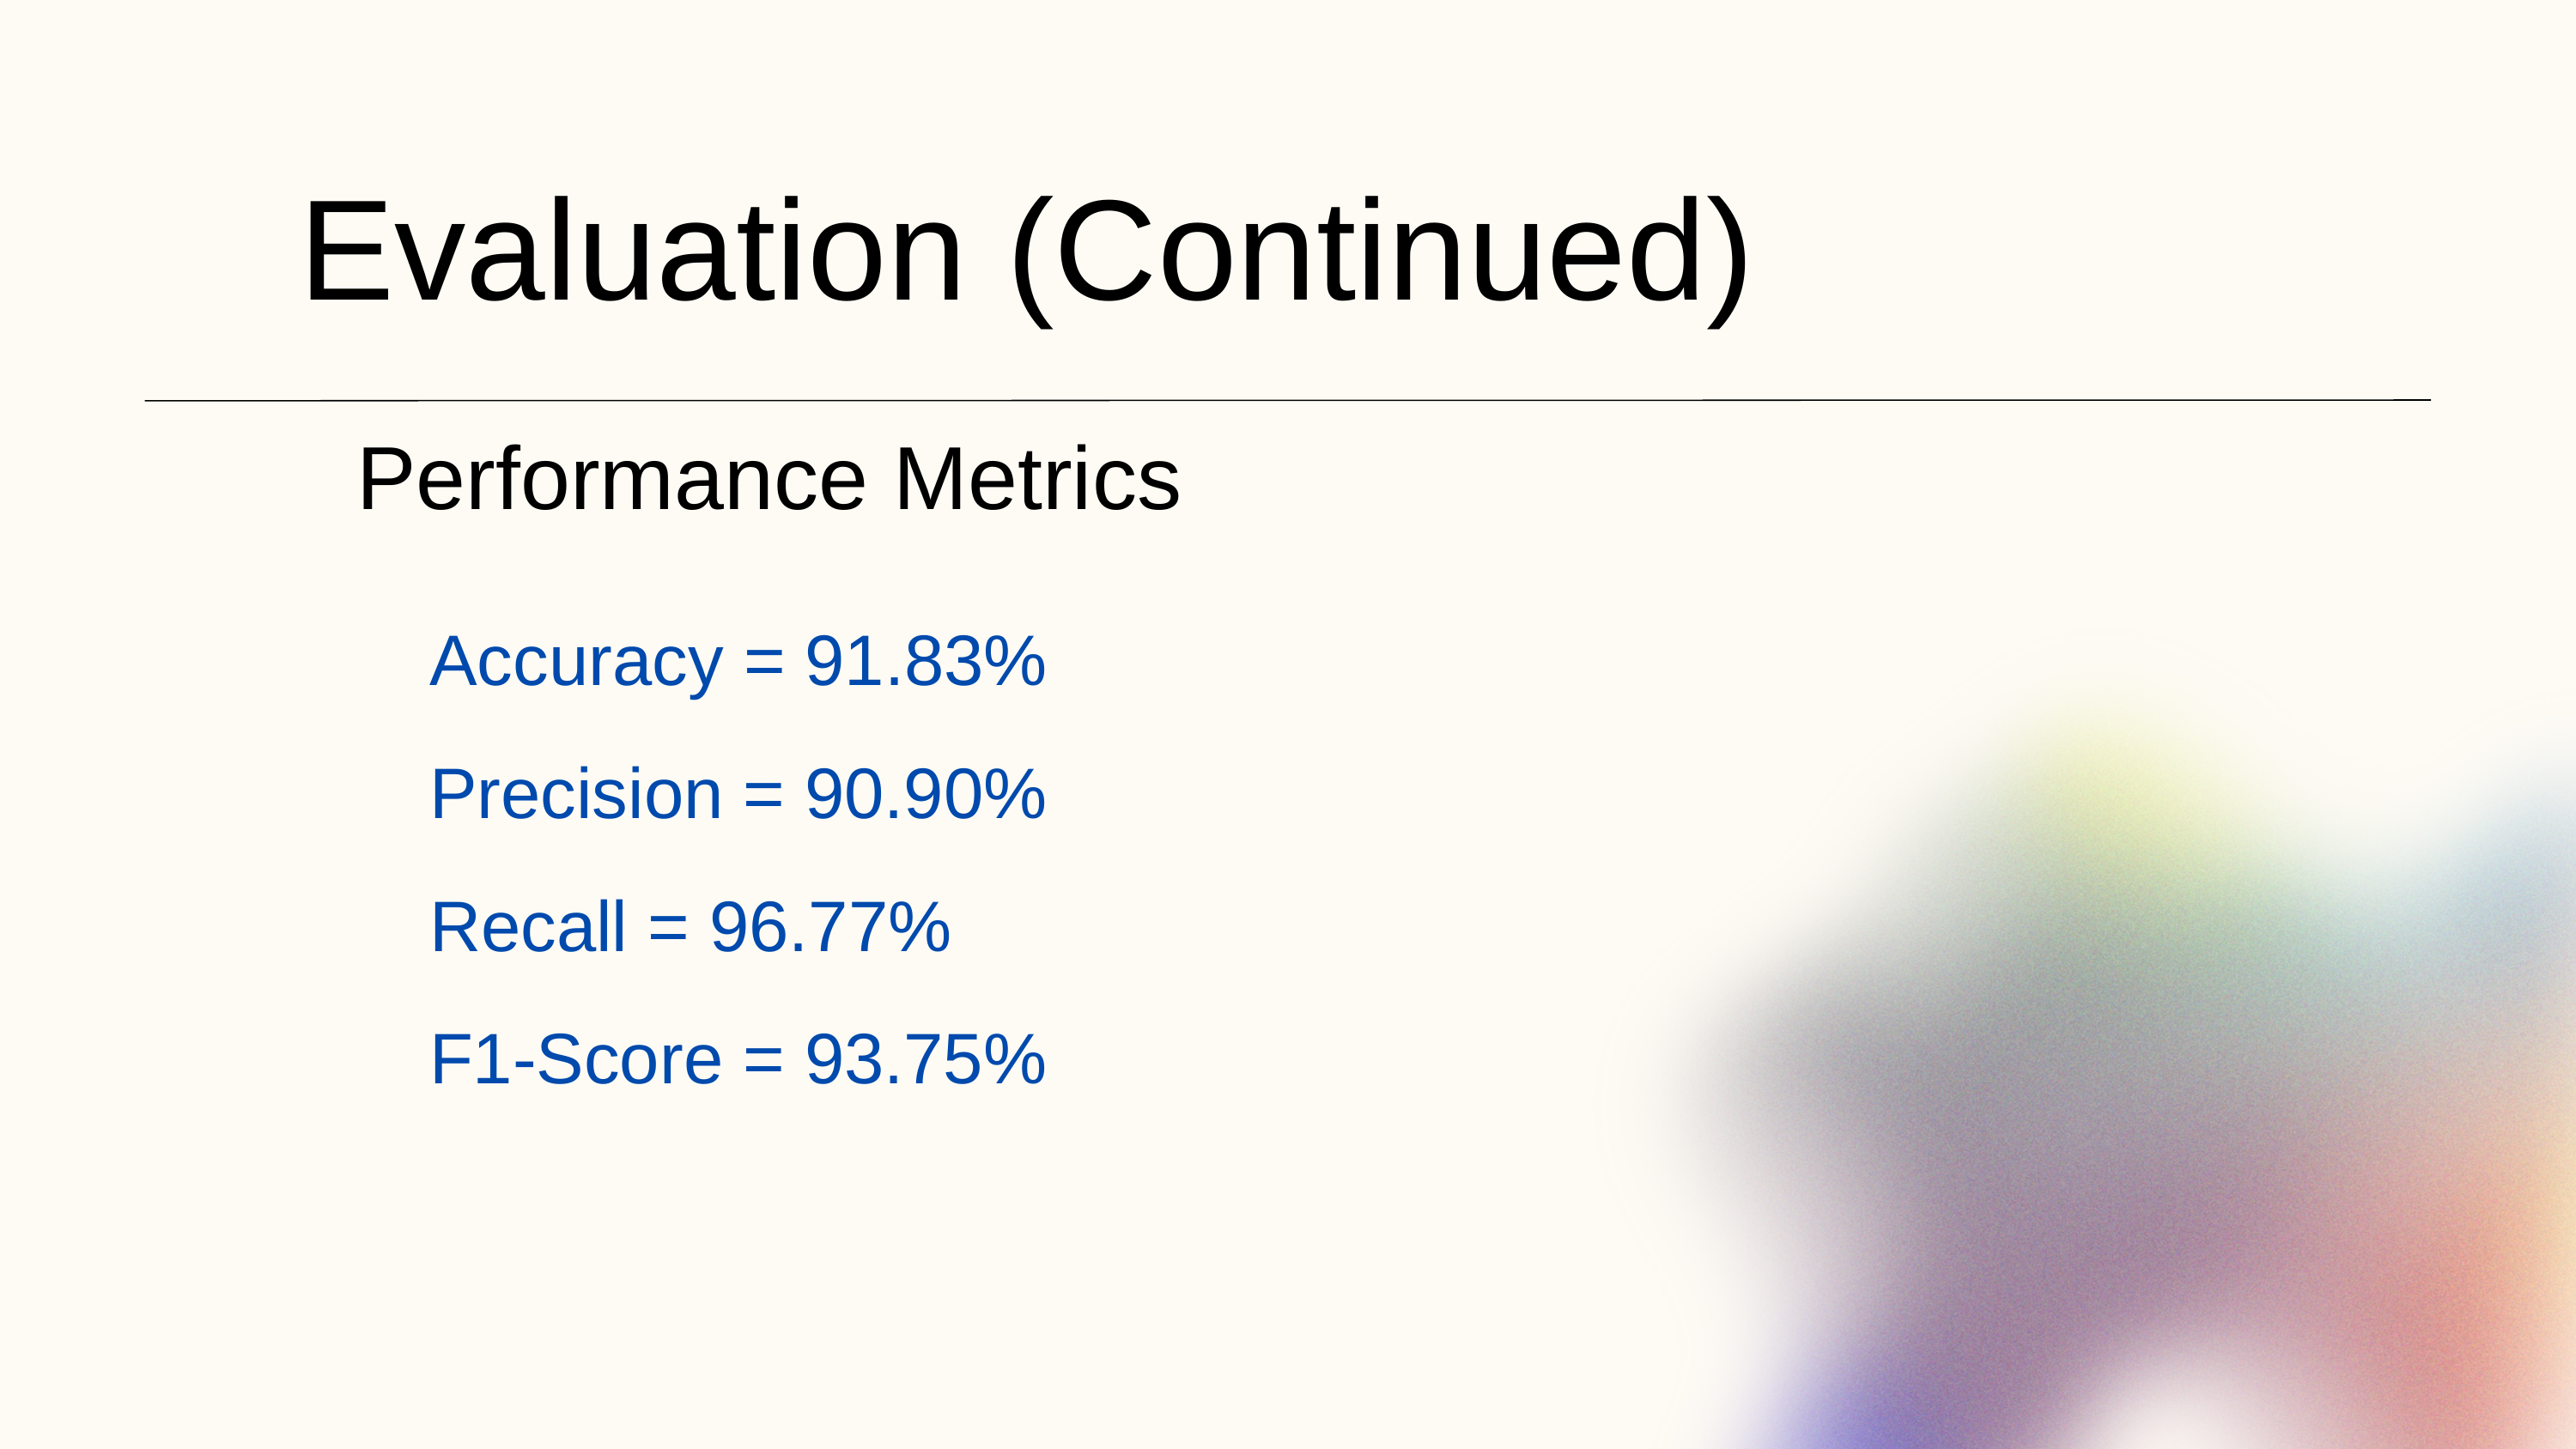

Evaluation (Continued)

 Performance Metrics
Accuracy = 91.83%

Precision = 90.90%
Recall = 96.77%
F1-Score = 93.75%